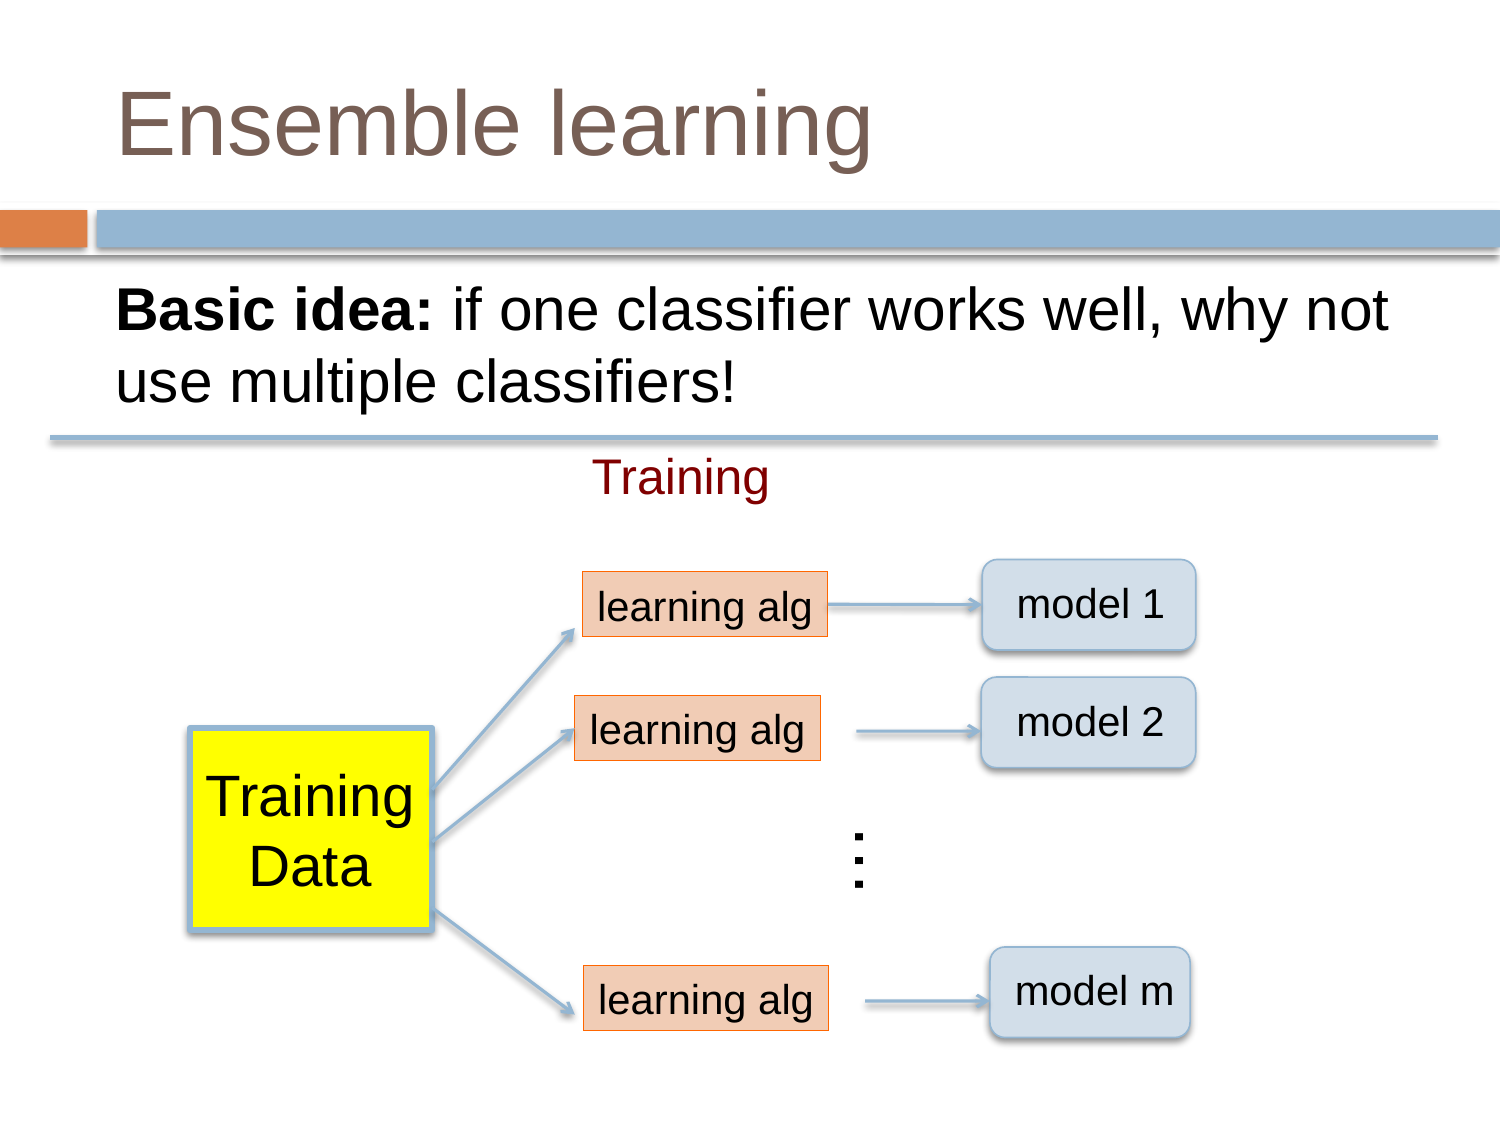

# Ensemble learning
Basic idea: if one classifier works well, why not use multiple classifiers!
Training

model 1
learning alg

model 2
learning alg

Training
Data
…

model m
learning alg